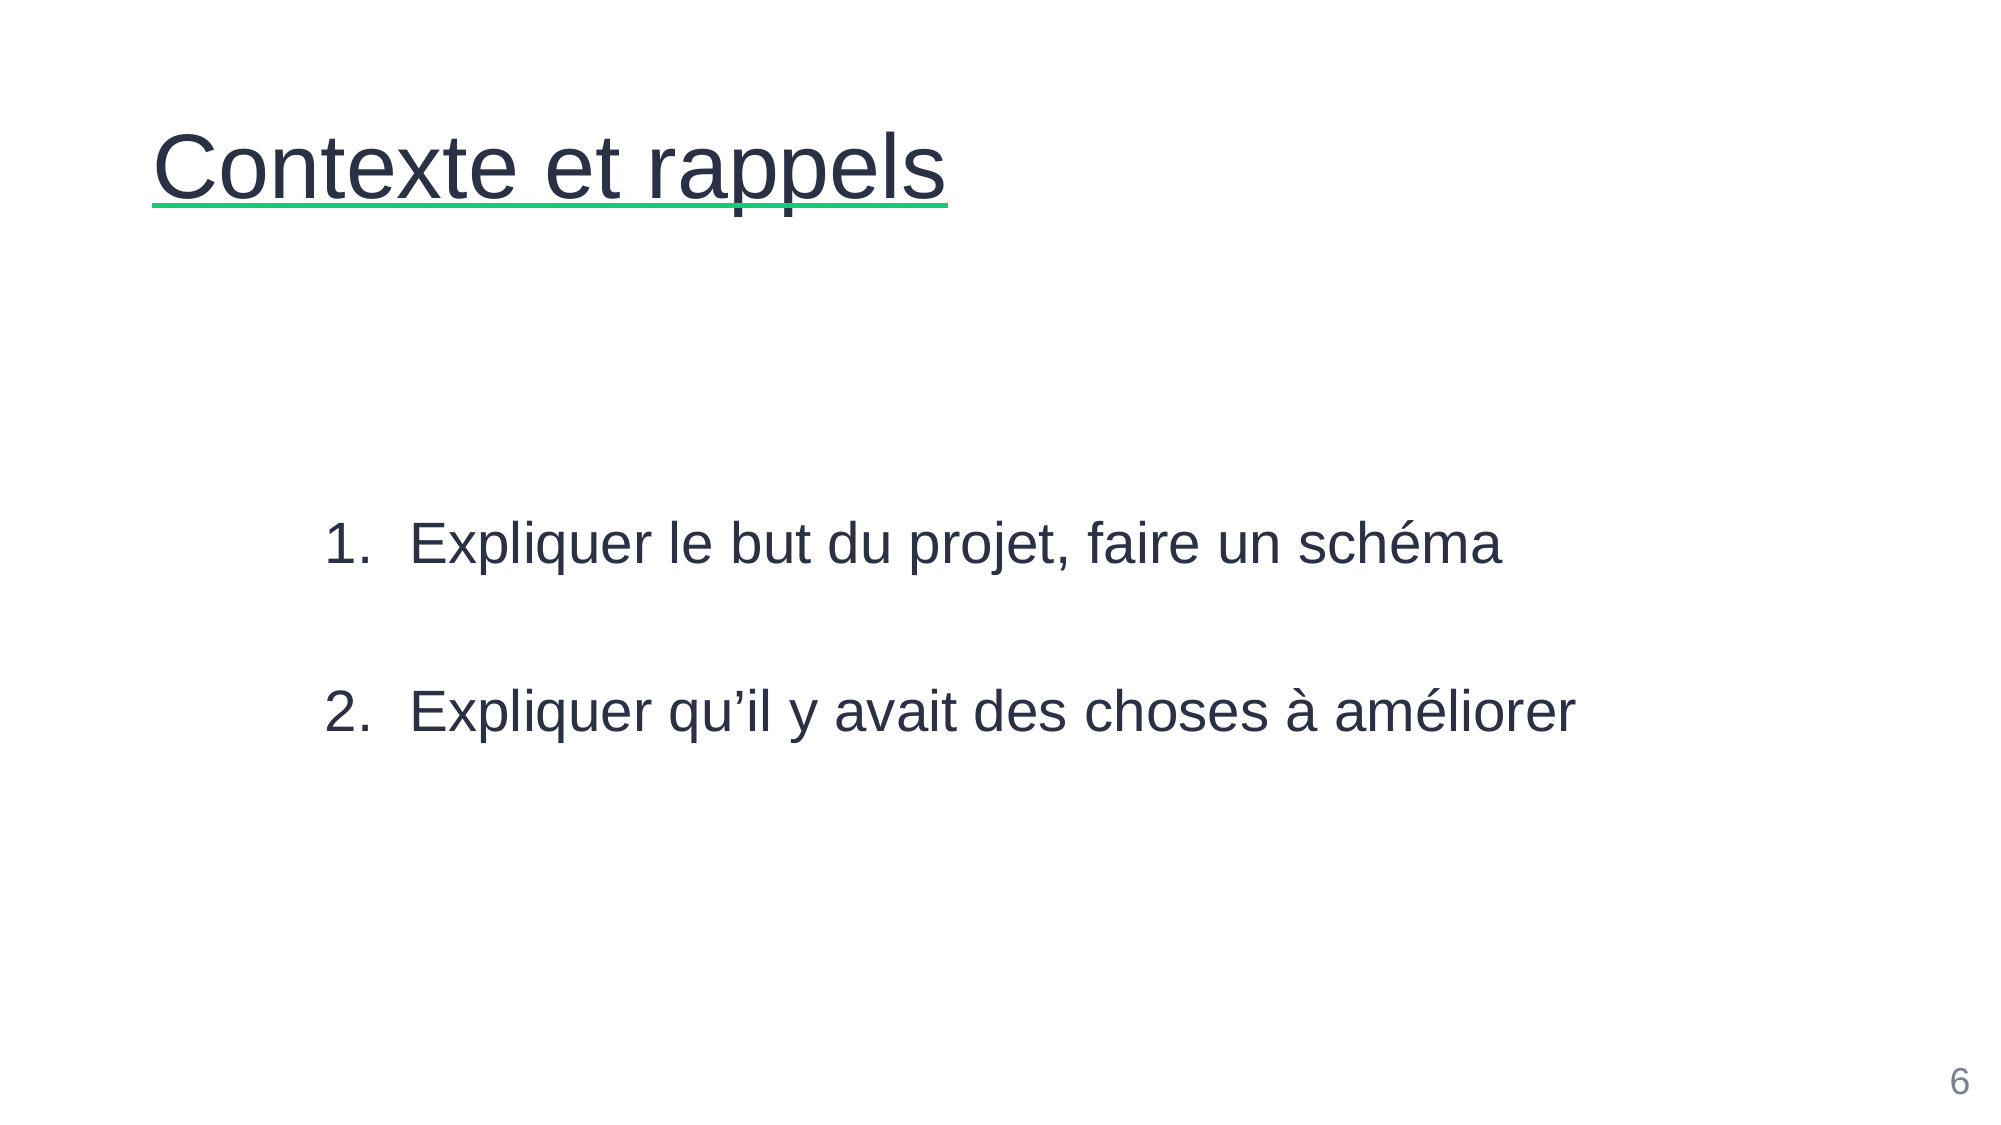

# Contexte et rappels
Expliquer le but du projet, faire un schéma

Expliquer qu’il y avait des choses à améliorer
6